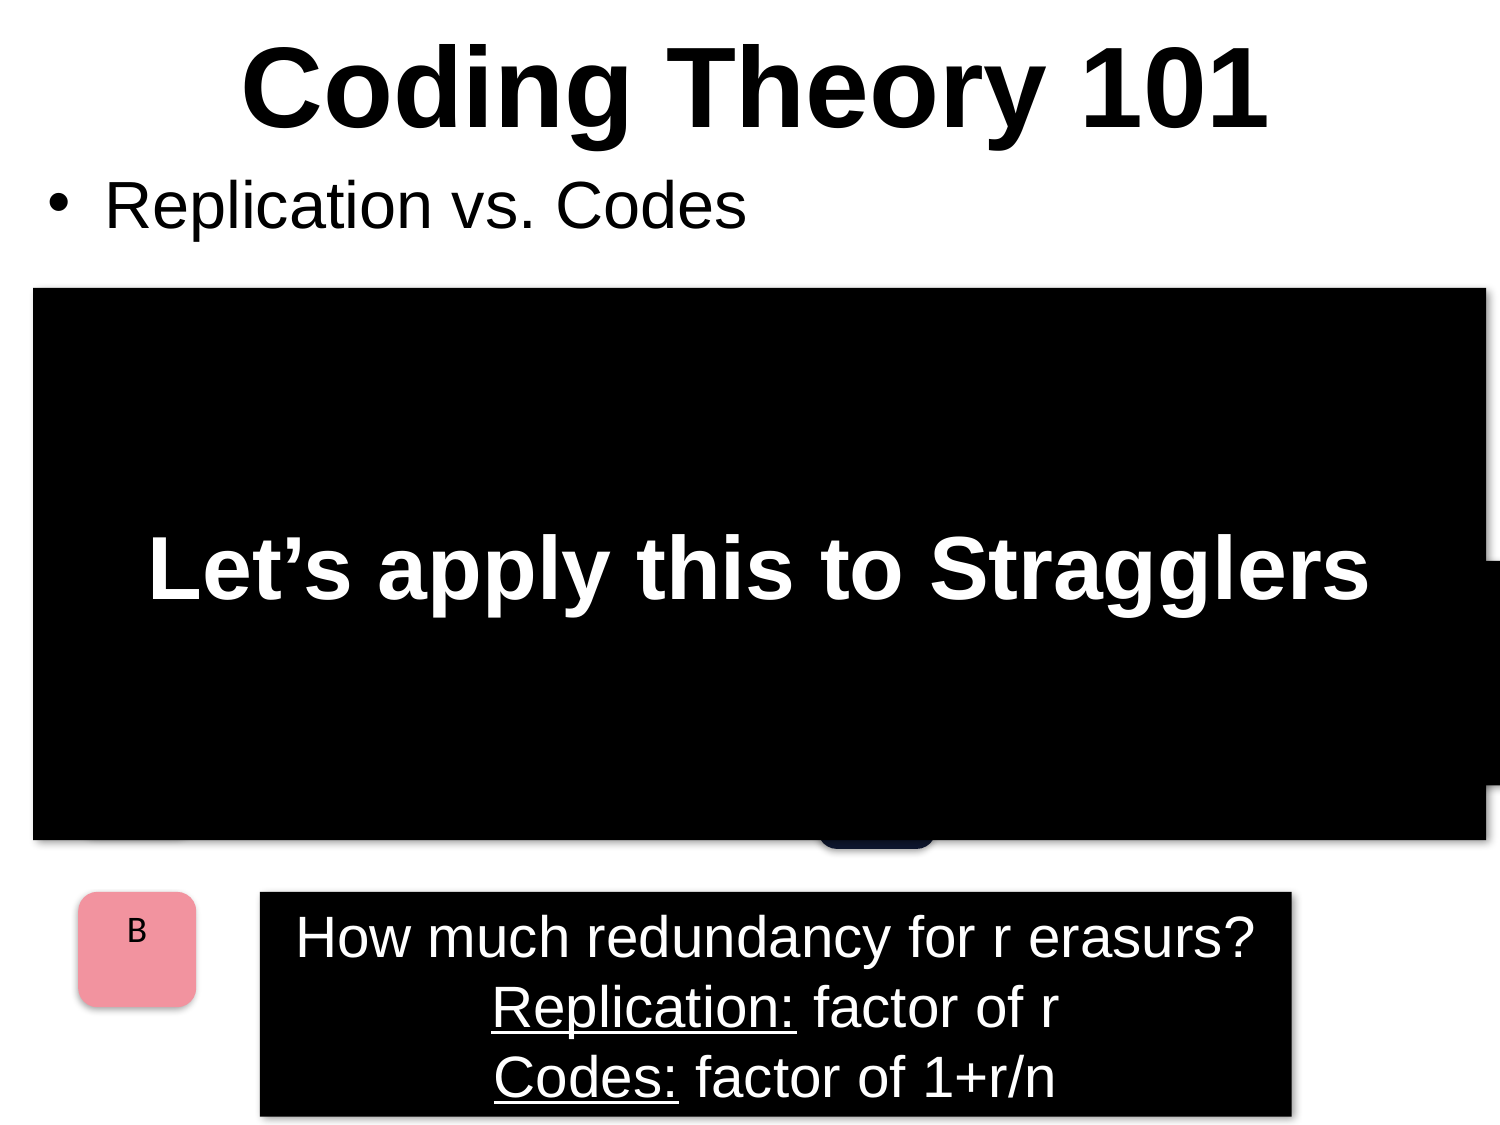

# Coding Theory 101
Replication vs. Codes

Let’s apply this to Stragglers

A

A

Can also recover A, B from any 1 erasure
B

Can recover A and B from any 1 erasure
B

A

A+B

B

How much redundancy for r erasurs?
Replication: factor of r
Codes: factor of 1+r/n